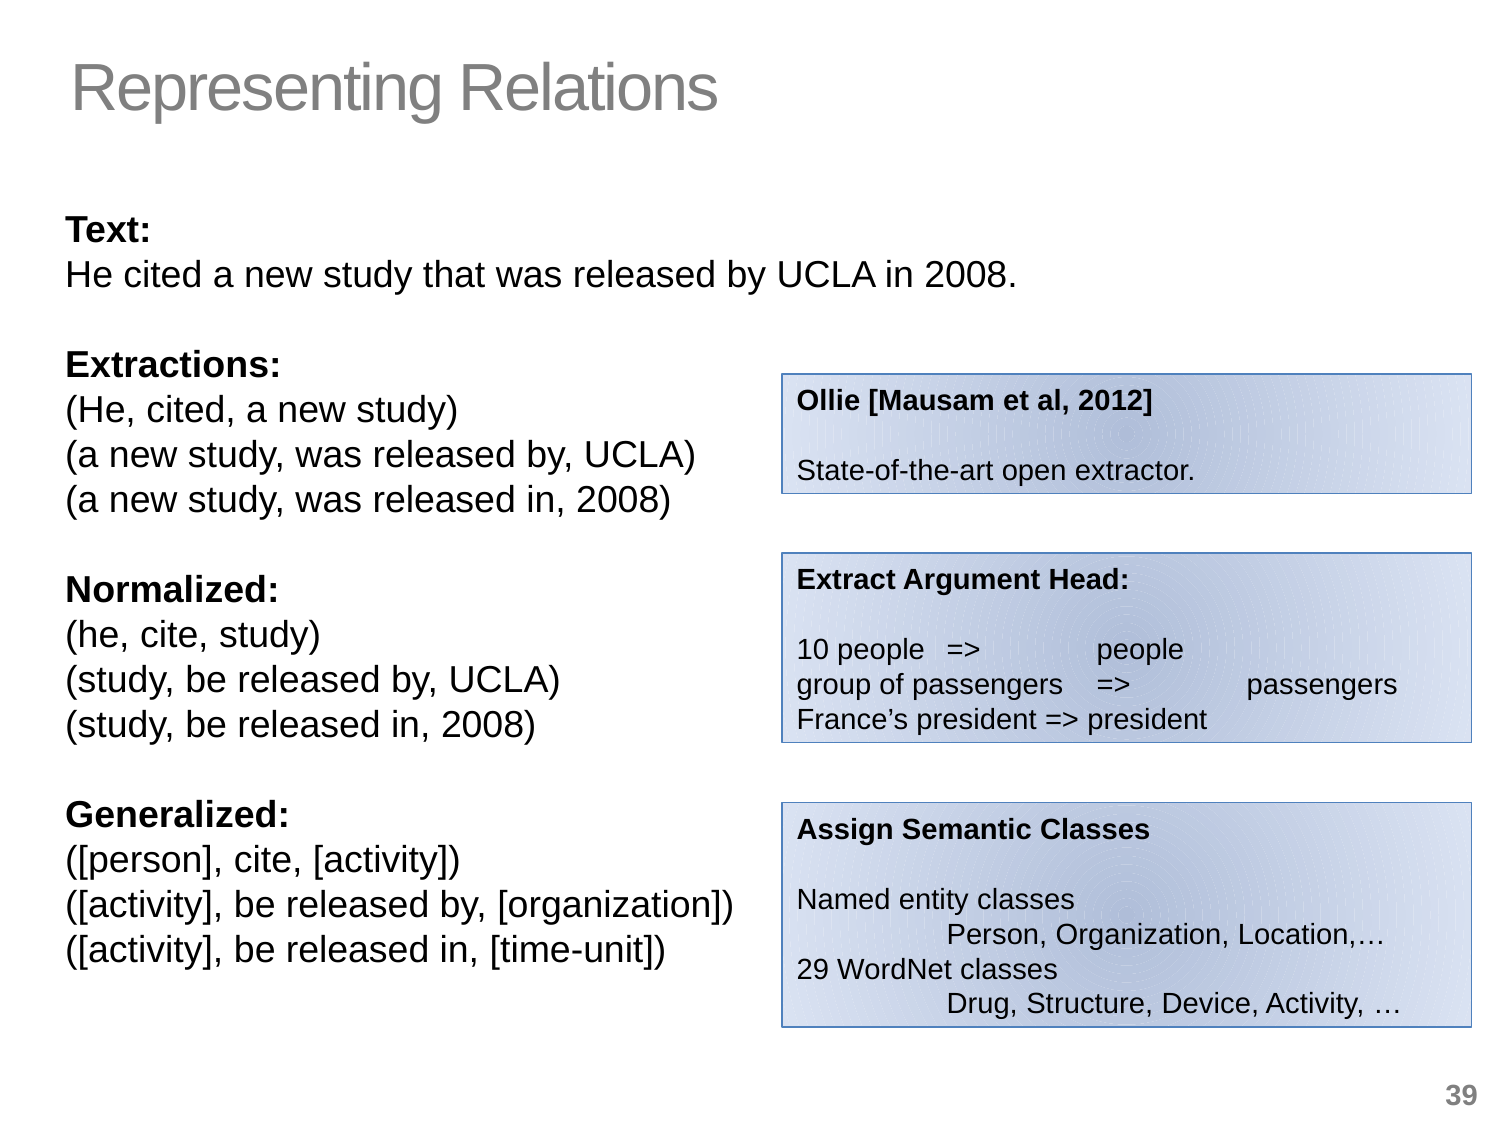

# Representing Relations
Text:
He cited a new study that was released by UCLA in 2008.

Extractions:
(He, cited, a new study)
(a new study, was released by, UCLA)
(a new study, was released in, 2008)

Normalized:
(he, cite, study)
(study, be released by, UCLA)
(study, be released in, 2008)

Generalized:
([person], cite, [activity])
([activity], be released by, [organization])
([activity], be released in, [time-unit])

Ollie [Mausam et al, 2012]

State-of-the-art open extractor.
Extract Argument Head:

10 people	=>	people
group of passengers	=>	passengers
France’s president => president
Assign Semantic Classes

Named entity classes
	Person, Organization, Location,…
29 WordNet classes
	Drug, Structure, Device, Activity, …
39